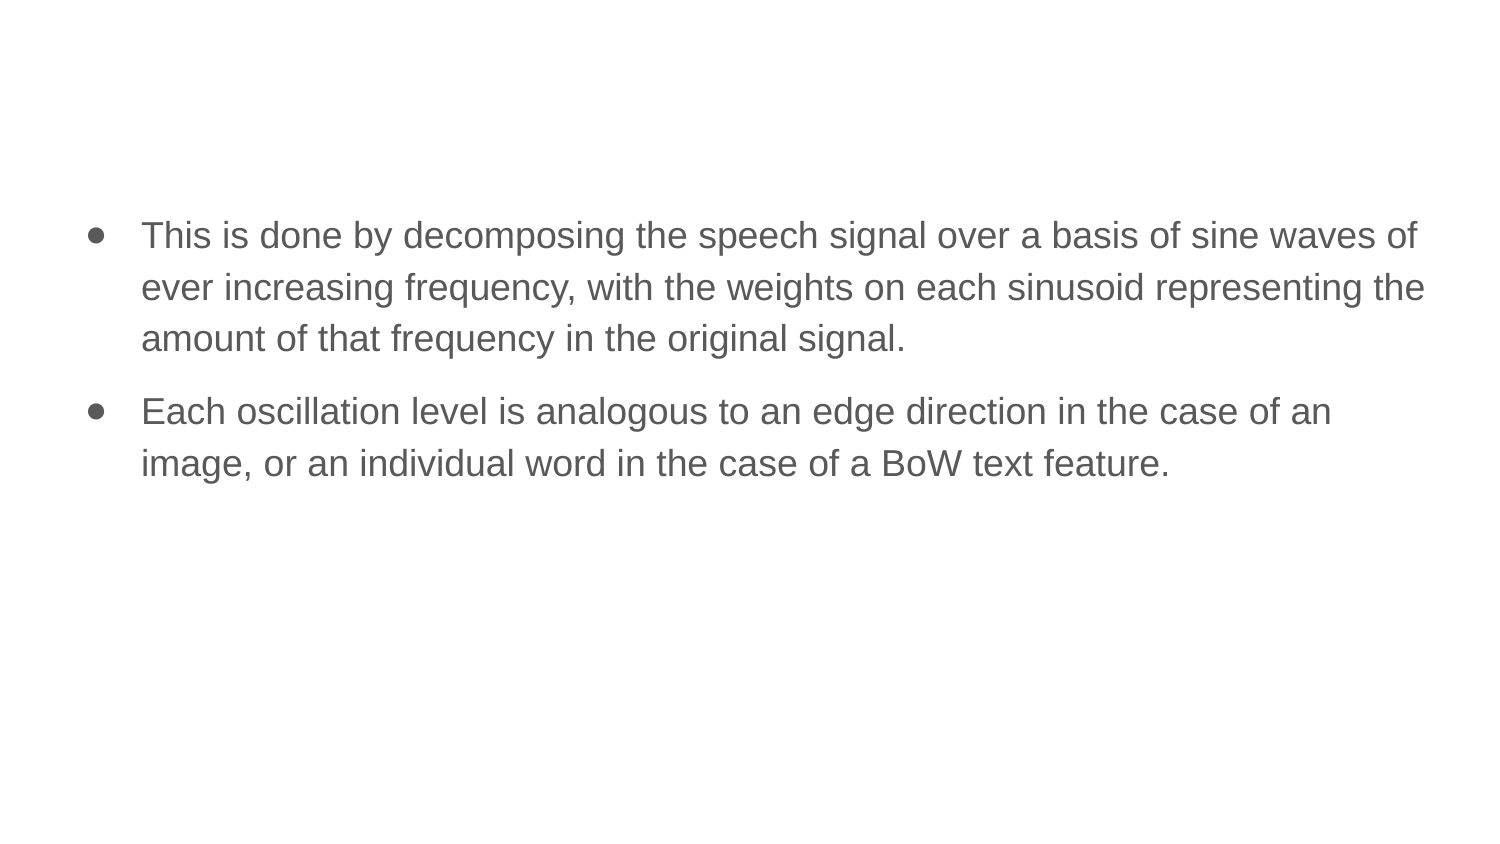

This is done by decomposing the speech signal over a basis of sine waves of ever increasing frequency, with the weights on each sinusoid representing the amount of that frequency in the original signal.
Each oscillation level is analogous to an edge direction in the case of an image, or an individual word in the case of a BoW text feature.